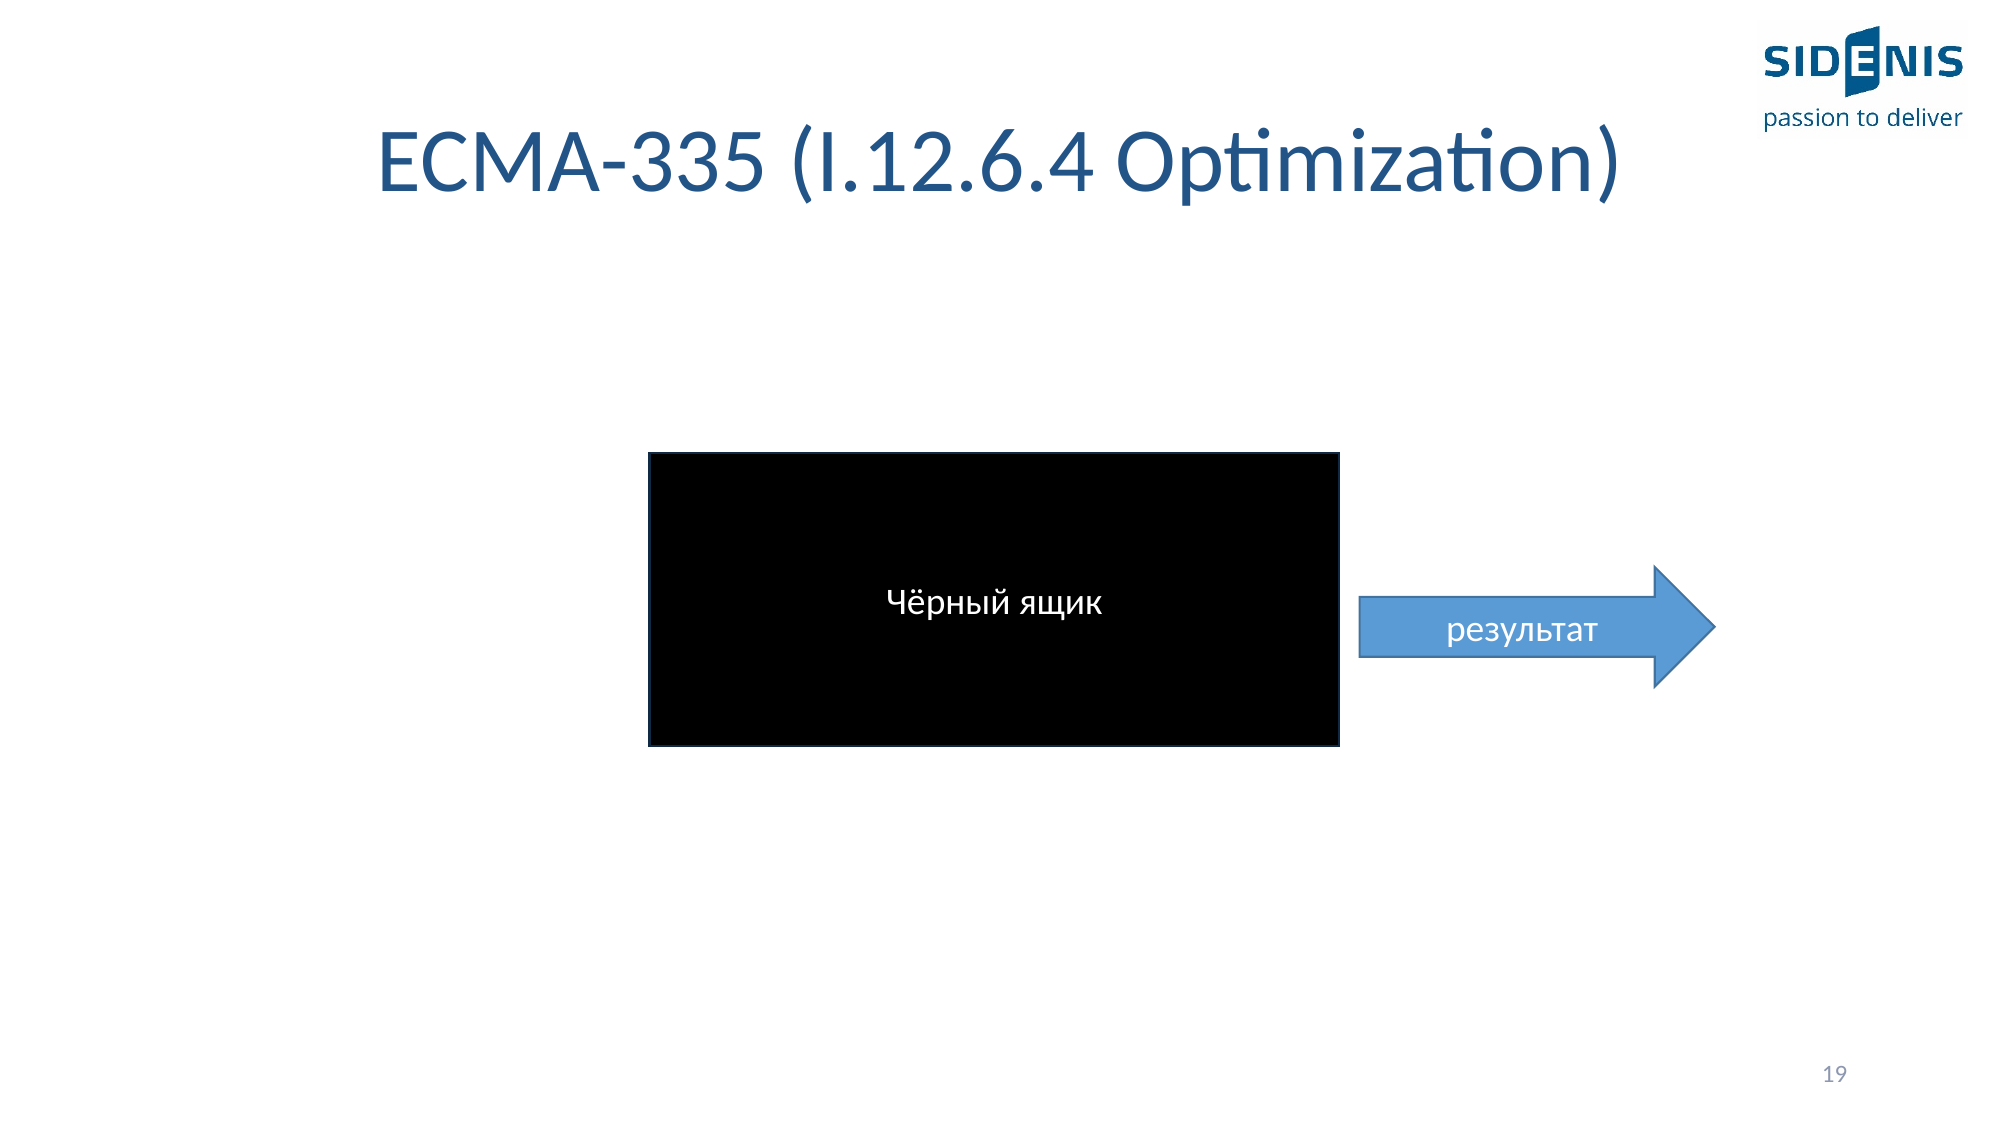

# ECMA-335 (I.12.6.4 Optimization)
Чёрный ящик
результат
19